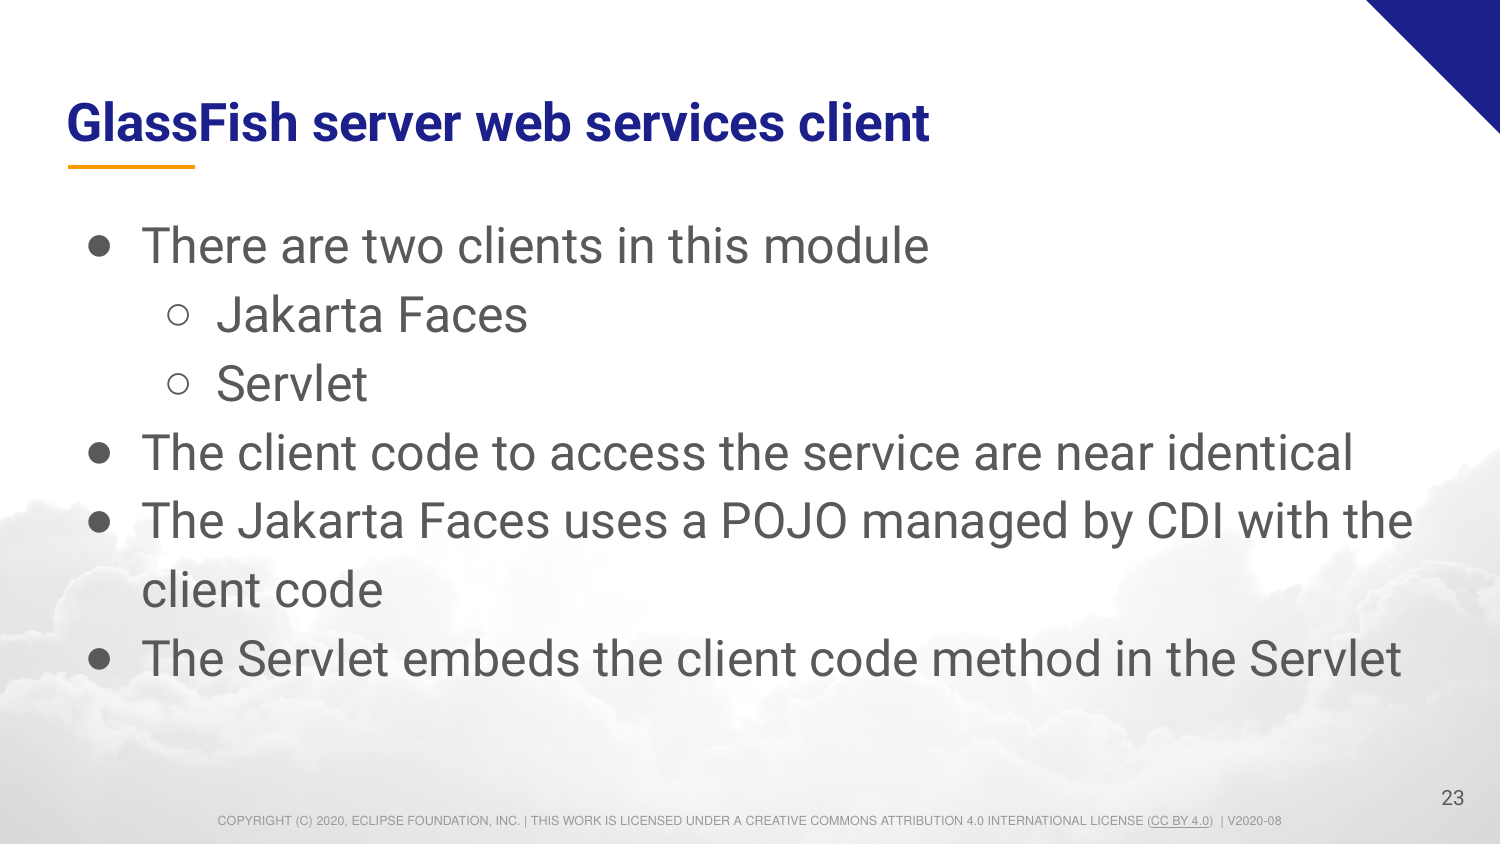

# GlassFish server web services client
There are two clients in this module
Jakarta Faces
Servlet
The client code to access the service are near identical
The Jakarta Faces uses a POJO managed by CDI with the client code
The Servlet embeds the client code method in the Servlet
23